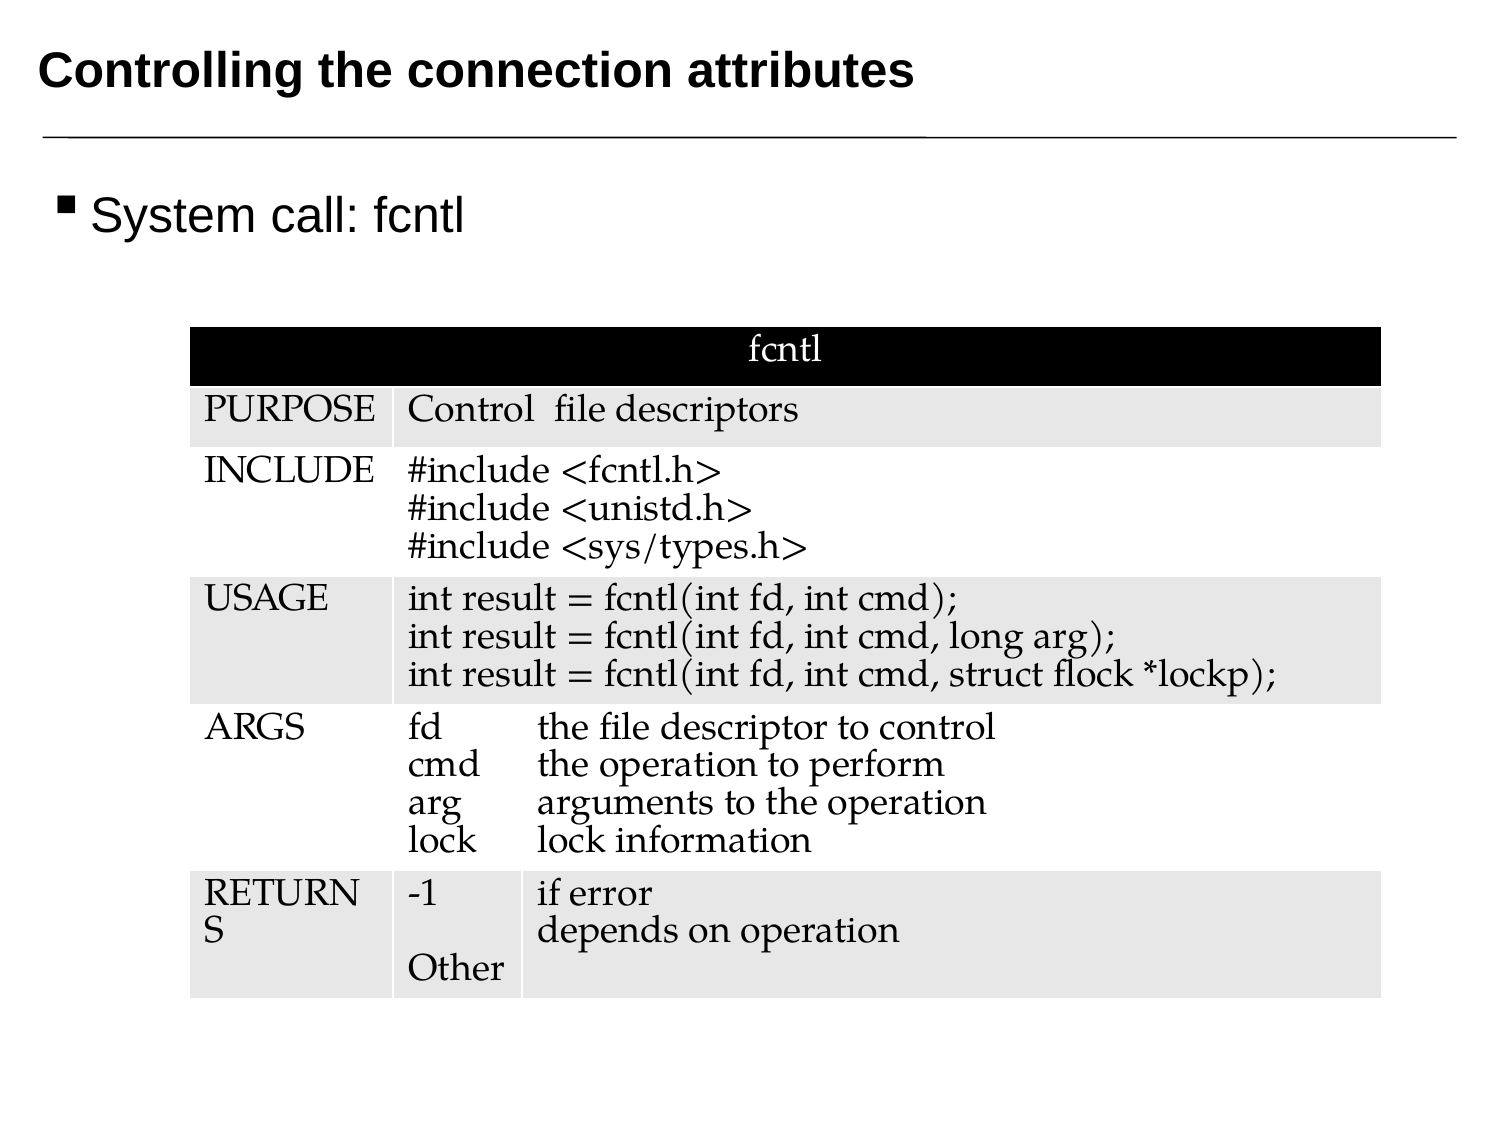

# Controlling the connection attributes
System call: fcntl
| fcntl |  |  |
| --- | --- | --- |
| PURPOSE | Control file descriptors |  |
| INCLUDE | #include <fcntl.h> #include <unistd.h> #include <sys/types.h> |  |
| USAGE | int result = fcntl(int fd, int cmd); int result = fcntl(int fd, int cmd, long arg); int result = fcntl(int fd, int cmd, struct flock \*lockp); |  |
| ARGS | fd cmd arg lock | the file descriptor to control the operation to perform arguments to the operation lock information |
| RETURNS | -1 Other | if error depends on operation |